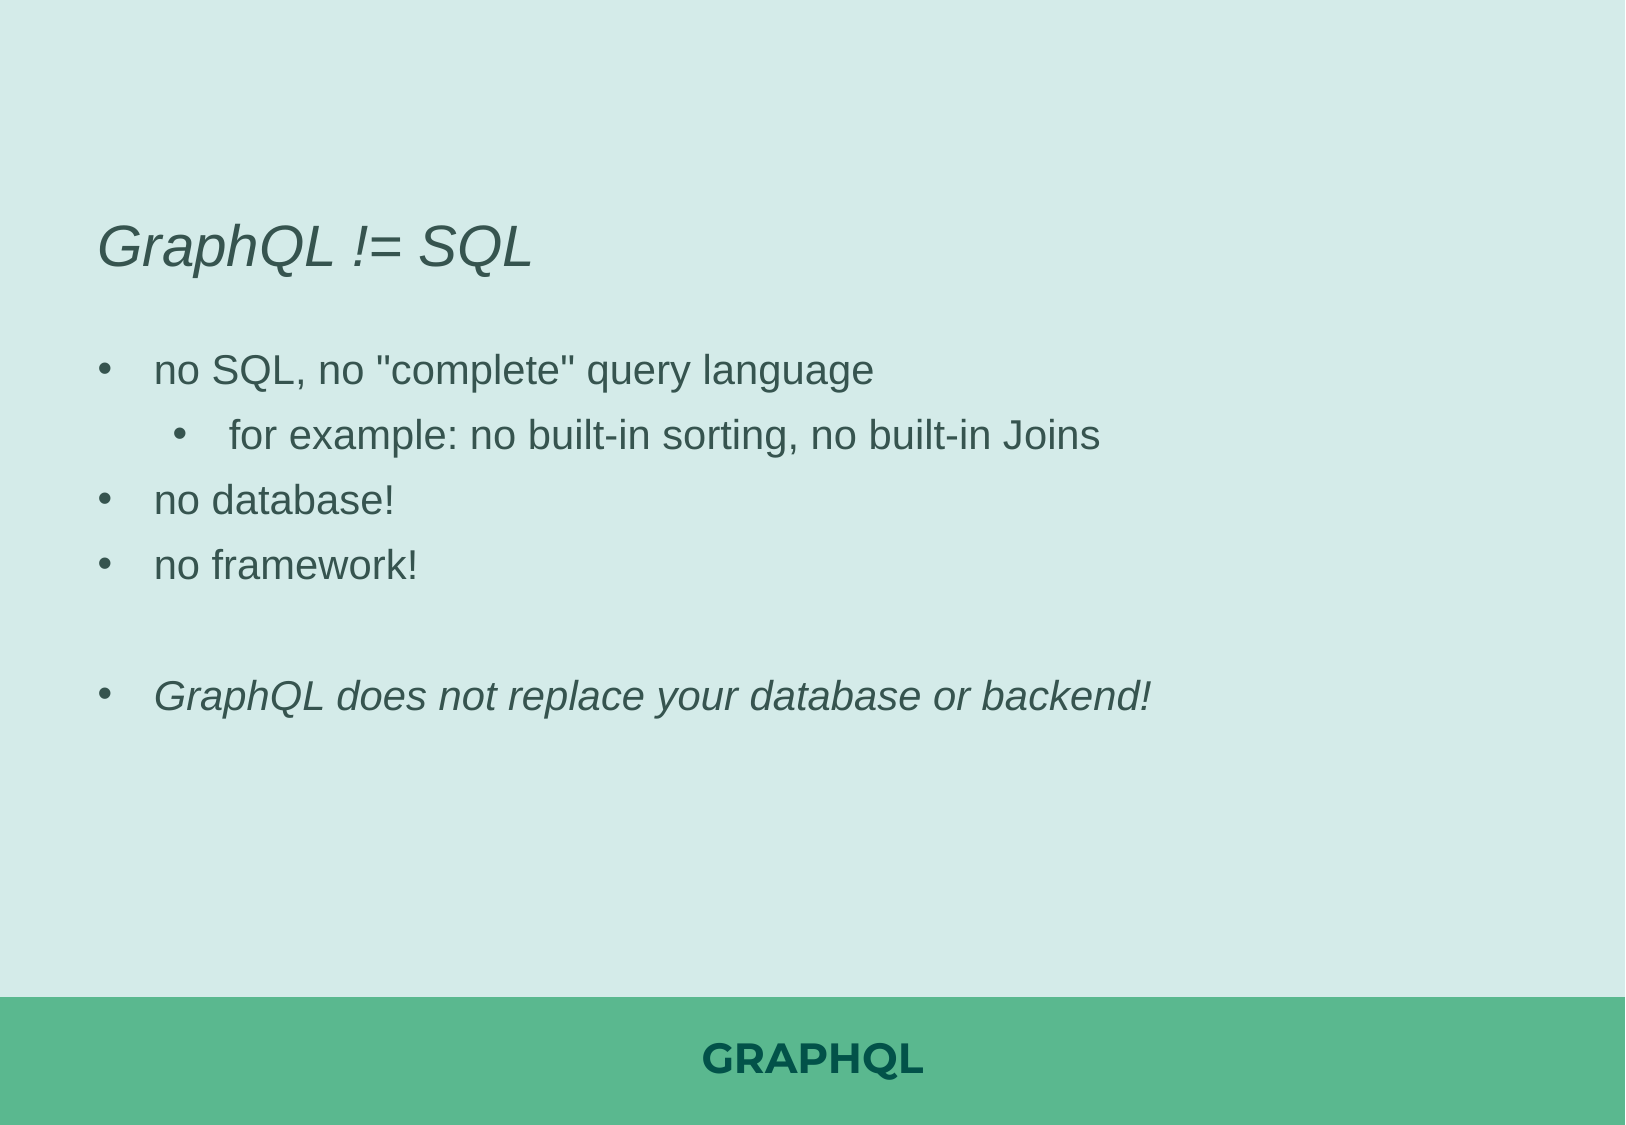

GraphQL != SQL

no SQL, no "complete" query language
for example: no built-in sorting, no built-in Joins
no database!
no framework!

GraphQL does not replace your database or backend!
# GraphQL